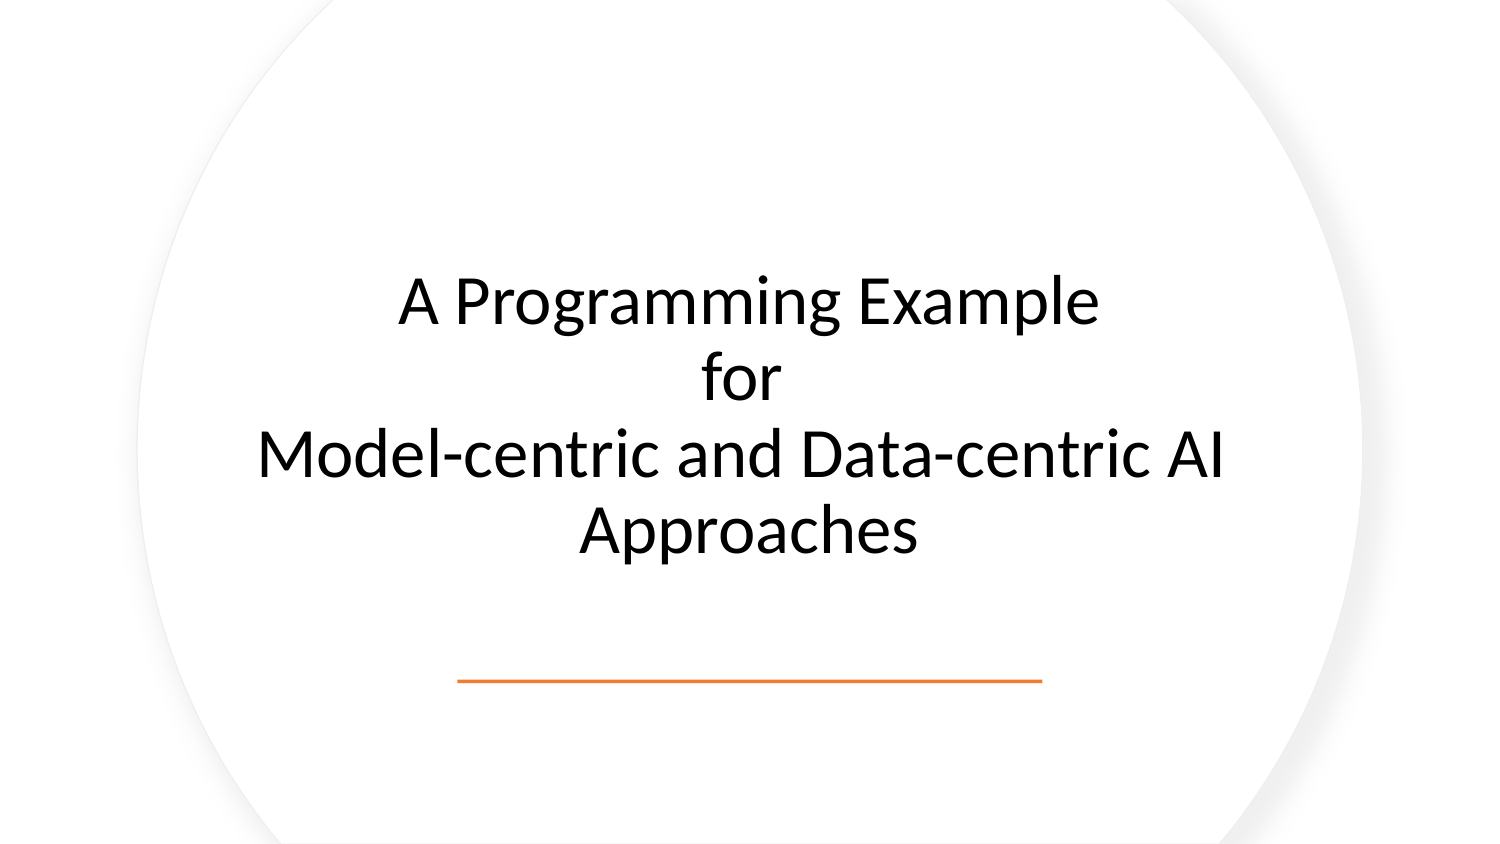

# A Programming Example for Model-centric and Data-centric AI Approaches